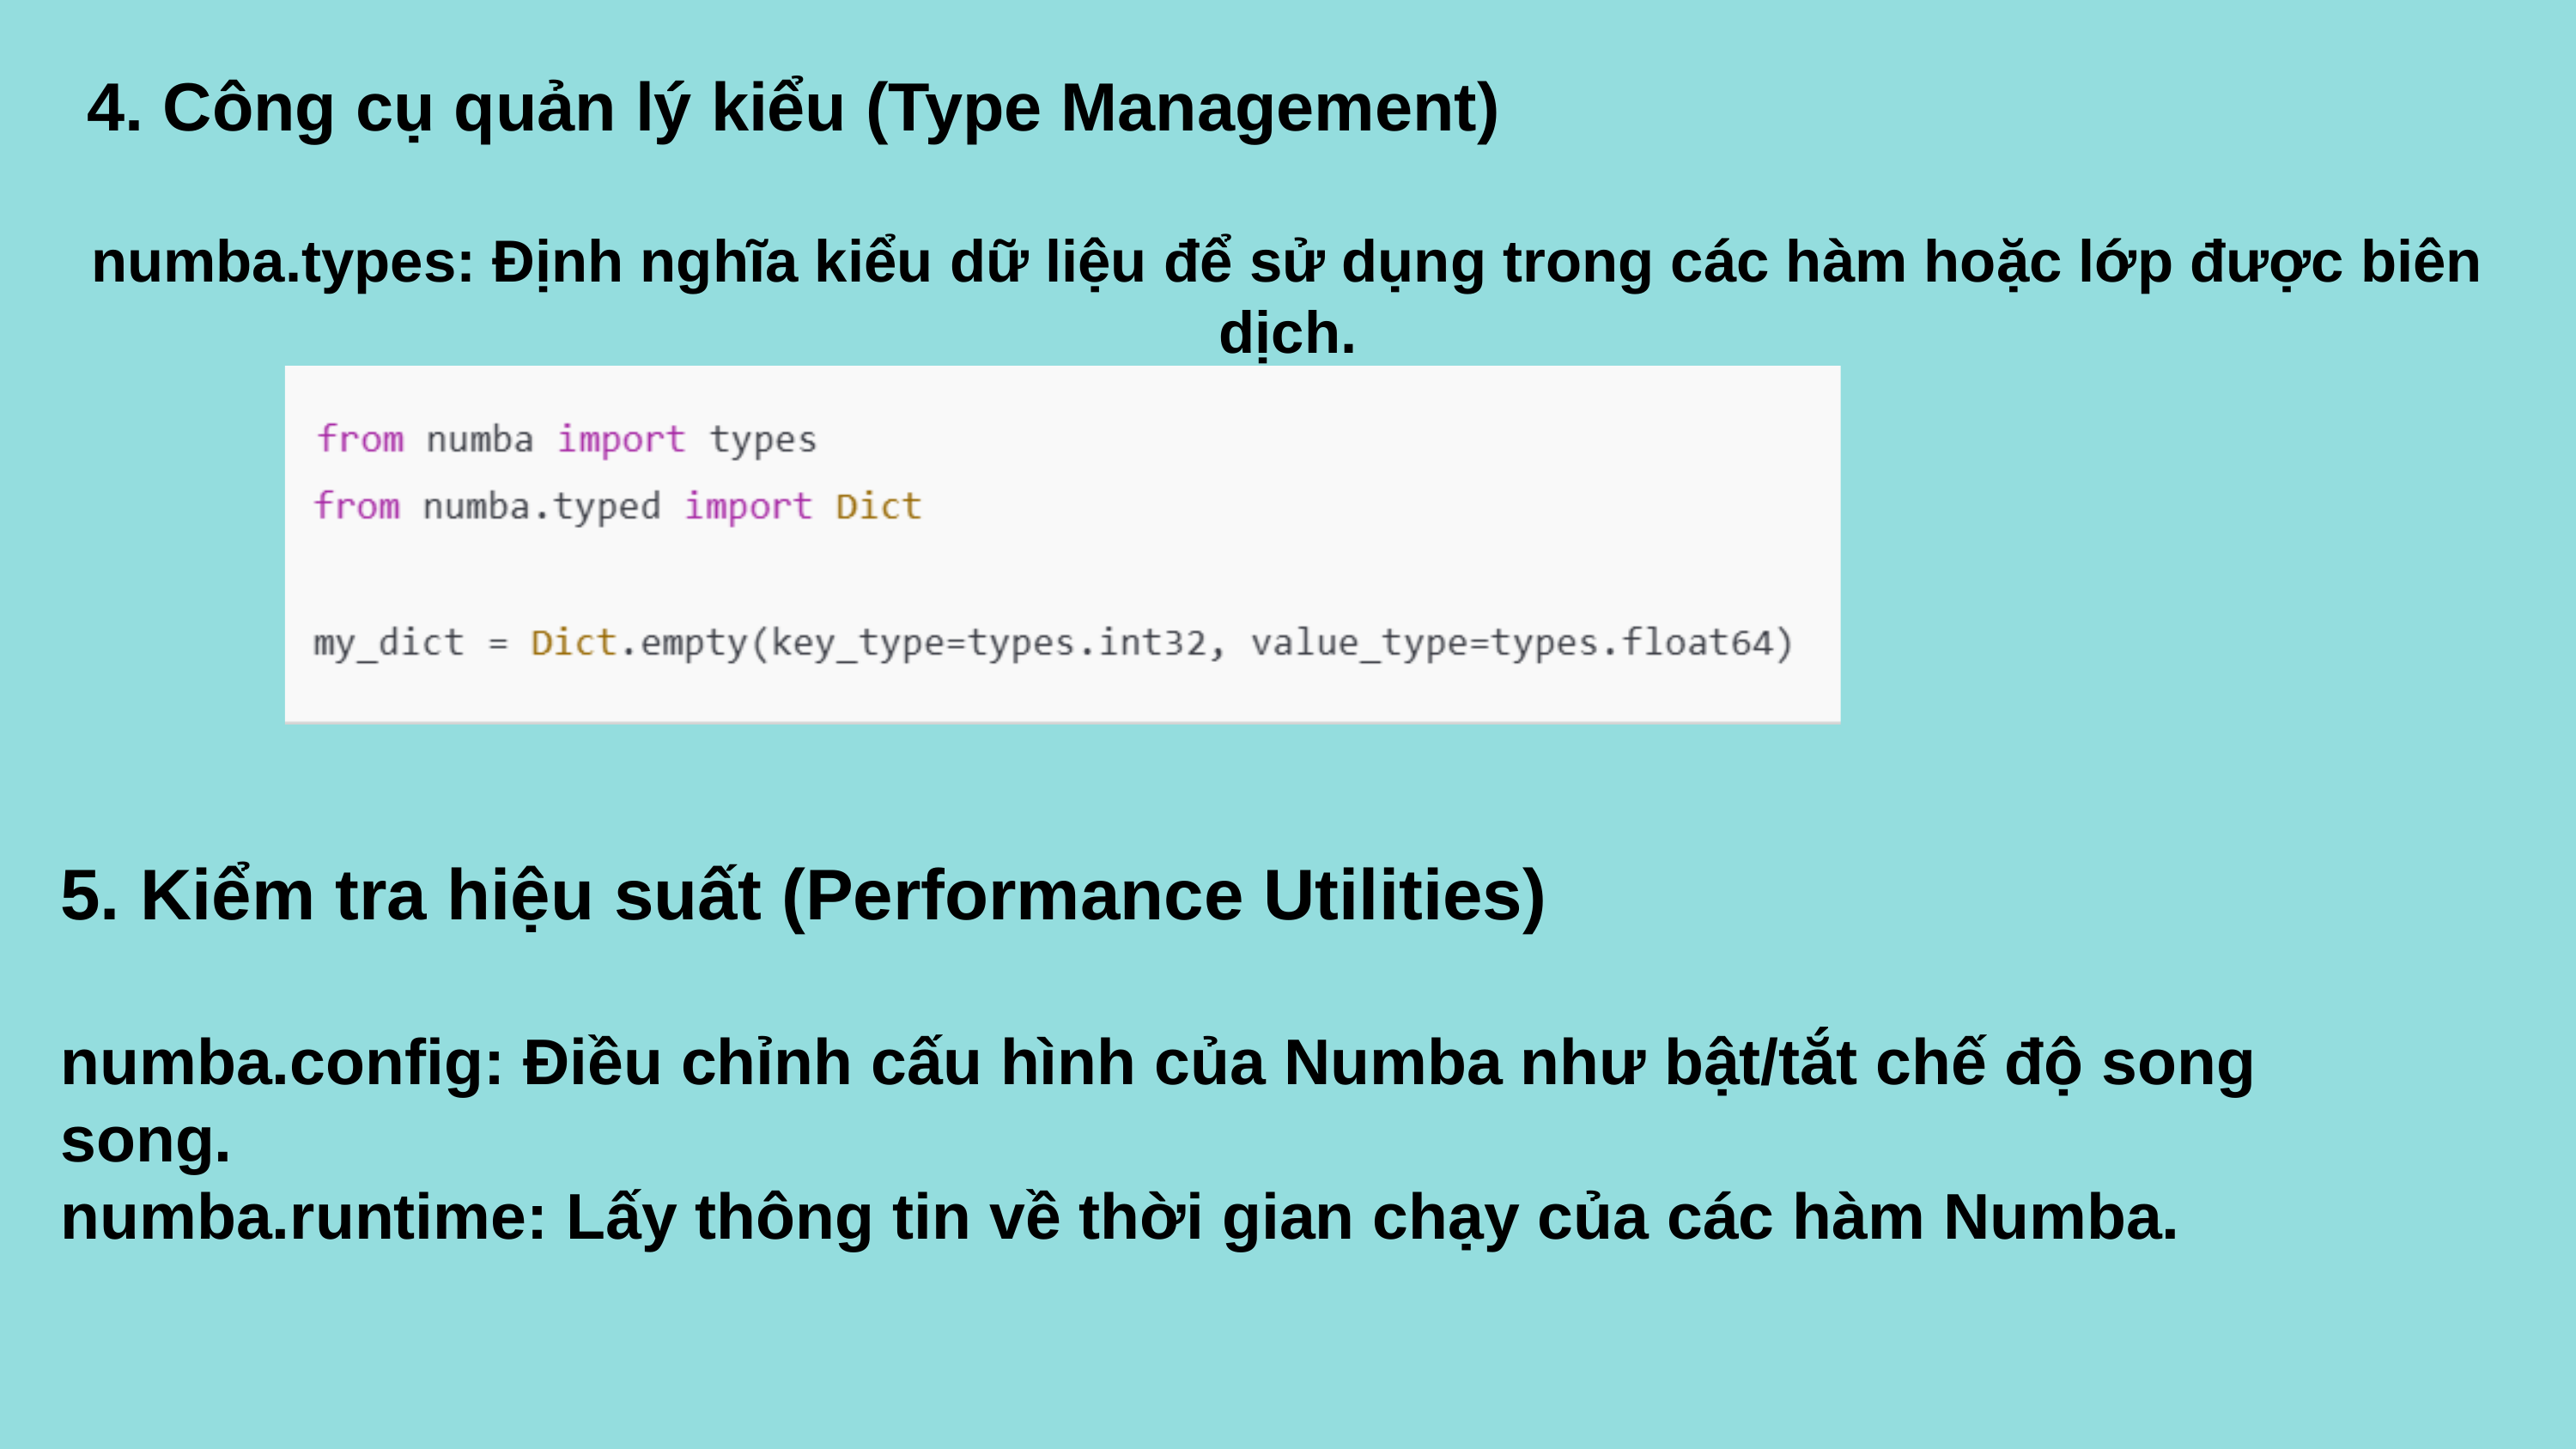

4. Công cụ quản lý kiểu (Type Management)
numba.types: Định nghĩa kiểu dữ liệu để sử dụng trong các hàm hoặc lớp được biên dịch.

5. Kiểm tra hiệu suất (Performance Utilities)

numba.config: Điều chỉnh cấu hình của Numba như bật/tắt chế độ song song.
numba.runtime: Lấy thông tin về thời gian chạy của các hàm Numba.